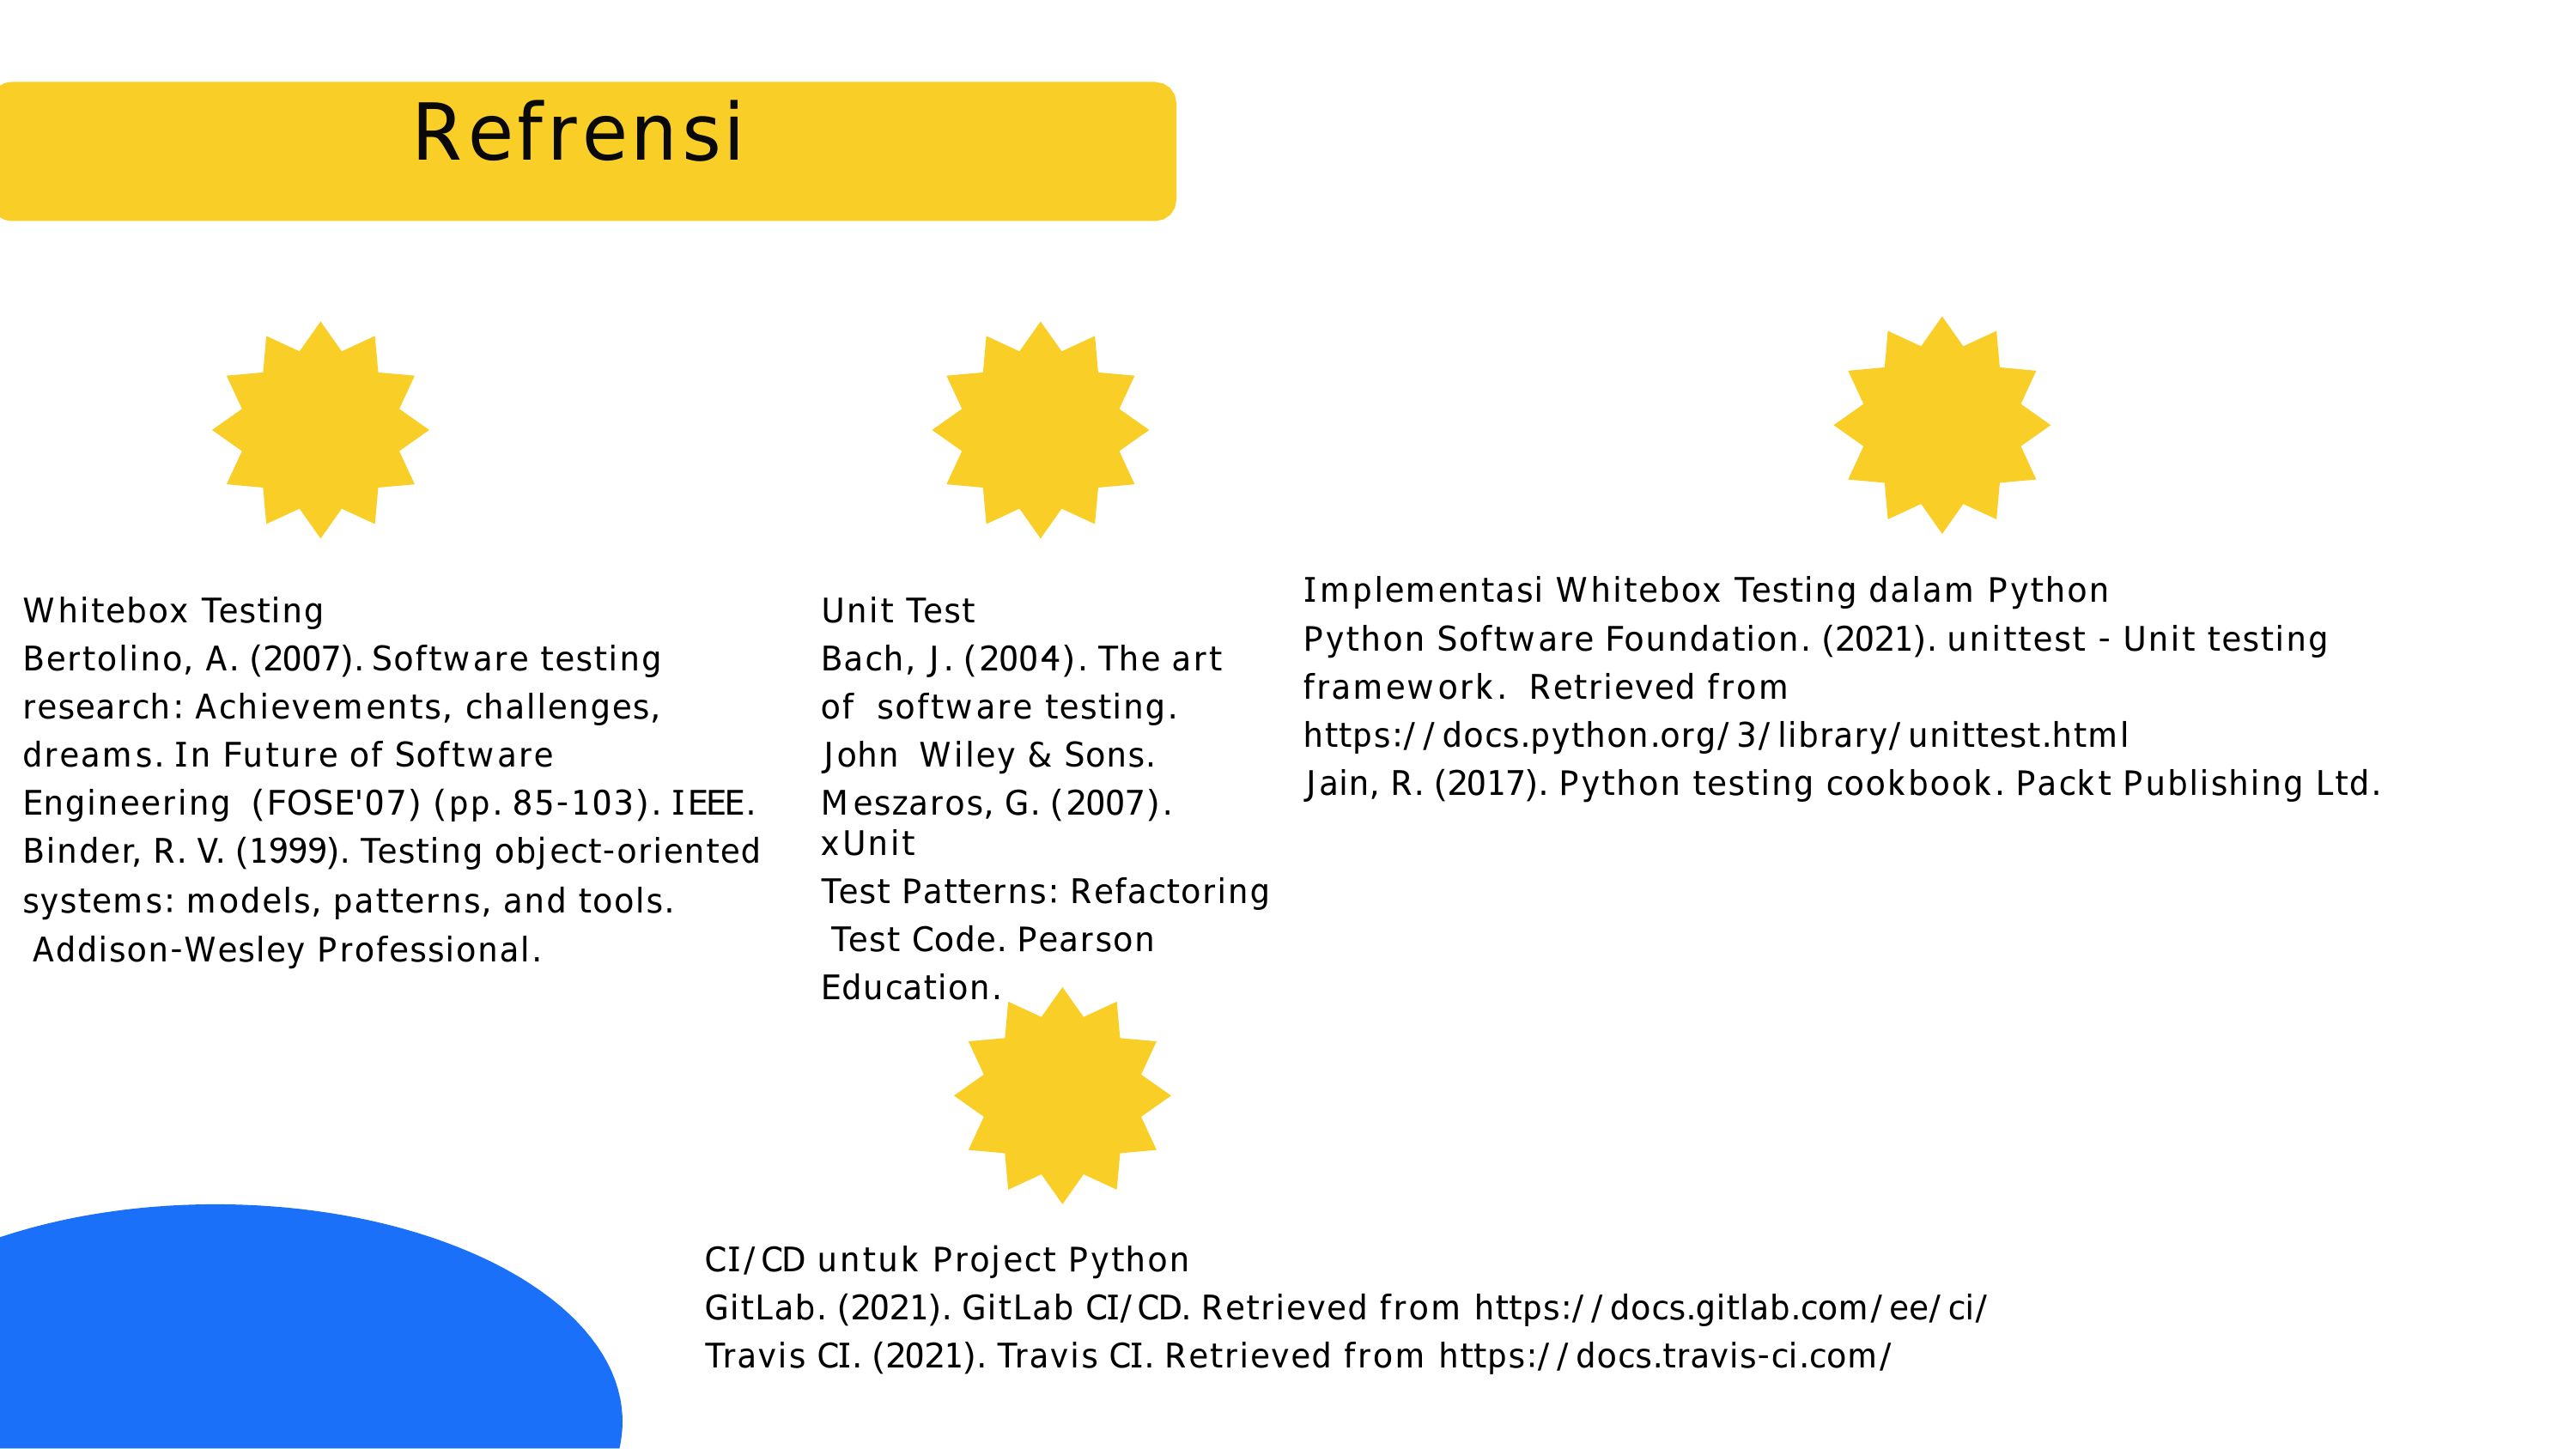

# Refrensi

Implementasi Whitebox Testing dalam Python
Python Software Foundation. (2021). unittest - Unit testing framework.  Retrieved from https://docs.python.org/3/library/unittest.html
Jain, R. (2017). Python testing cookbook. Packt Publishing Ltd.
Whitebox Testing
Bertolino, A. (2007). Software testing  research: Achievements, challenges,  dreams. In Future of Software Engineering  (FOSE'07) (pp. 85-103). IEEE.
Binder, R. V. (1999). Testing object-oriented
systems: models, patterns, and tools.  Addison-Wesley Professional.
Unit Test
Bach, J. (2004). The art of  software testing. John  Wiley & Sons.
Meszaros, G. (2007). xUnit
Test Patterns: Refactoring  Test Code. Pearson  Education.

CI/CD untuk Project Python
GitLab. (2021). GitLab CI/CD. Retrieved from https://docs.gitlab.com/ee/ci/
Travis CI. (2021). Travis CI. Retrieved from https://docs.travis-ci.com/